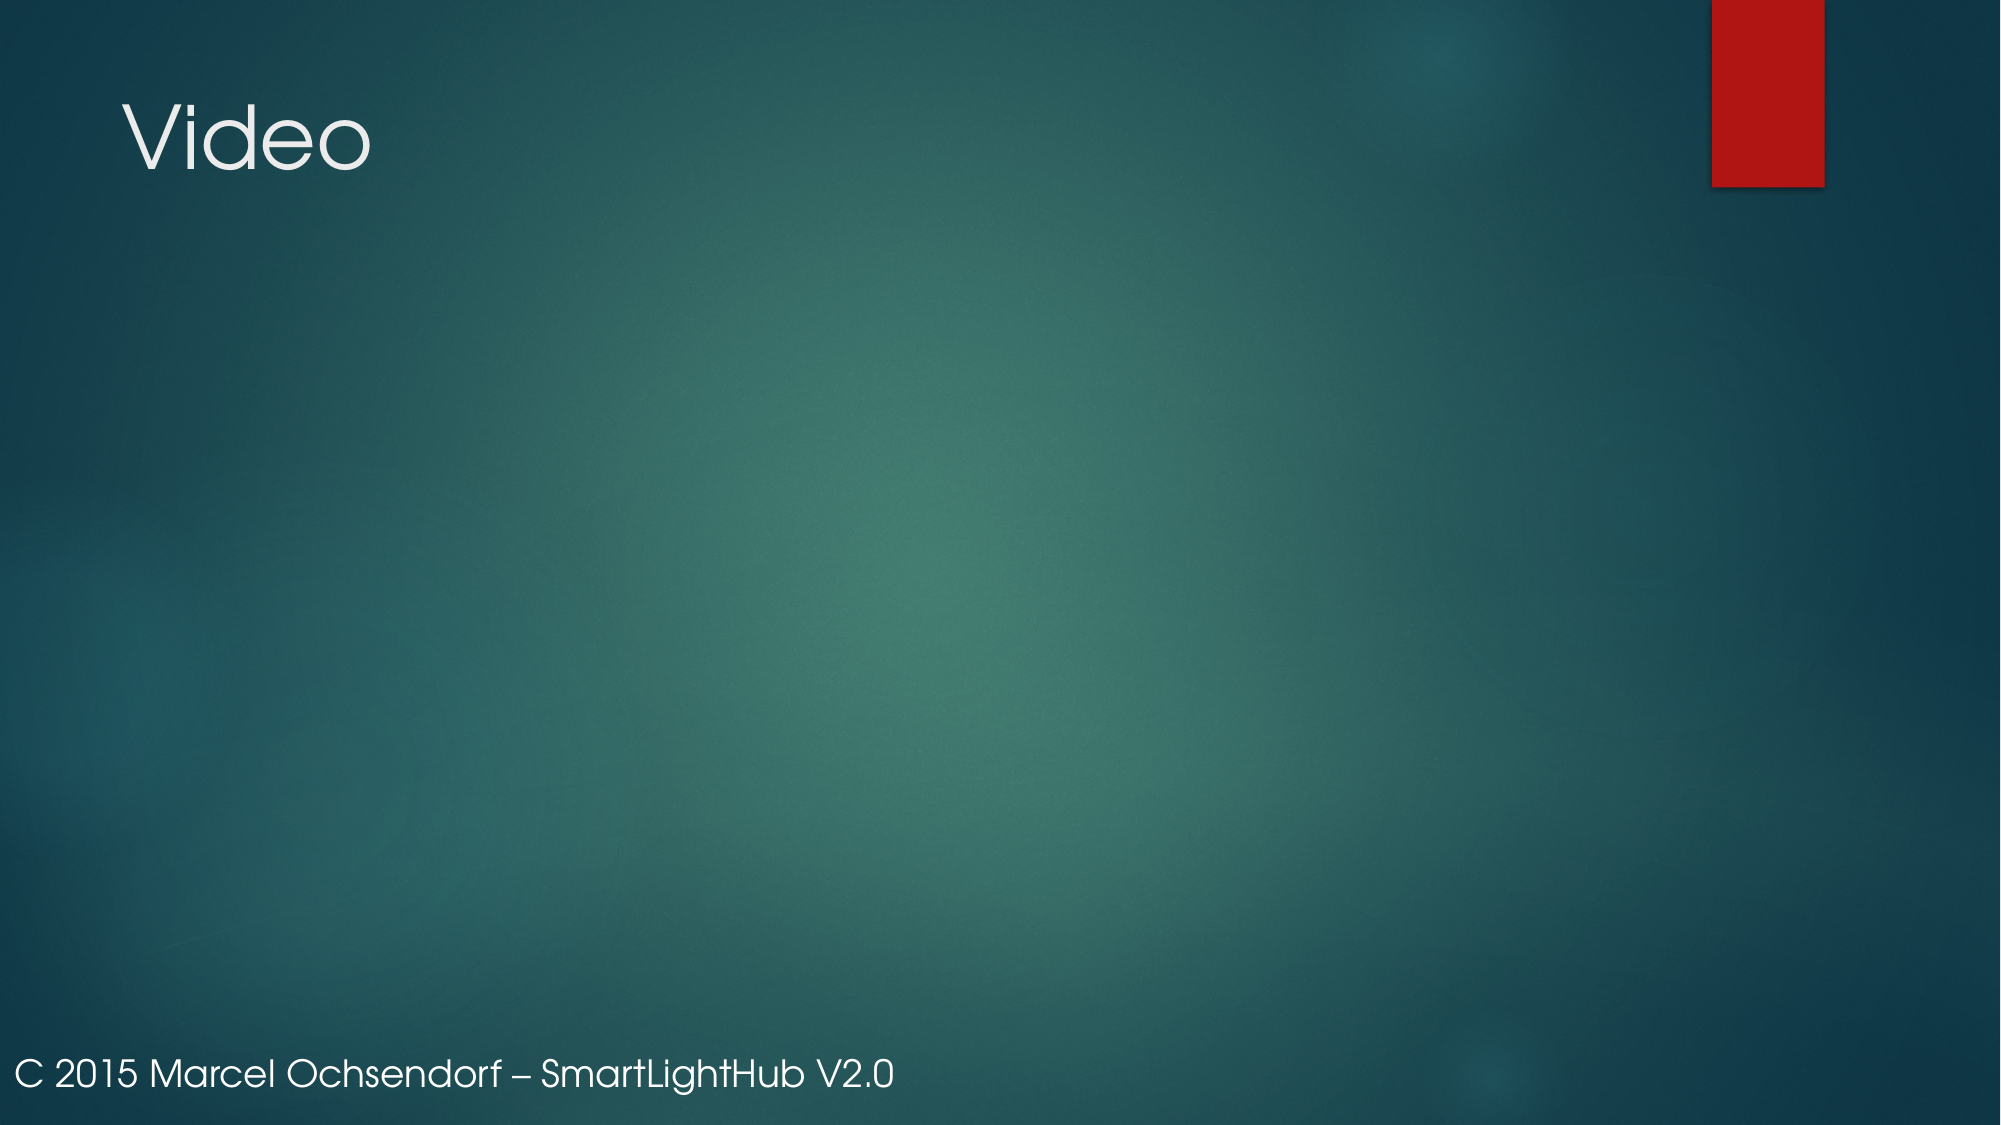

# Video

C 2015 Marcel Ochsendorf – SmartLightHub V2.0